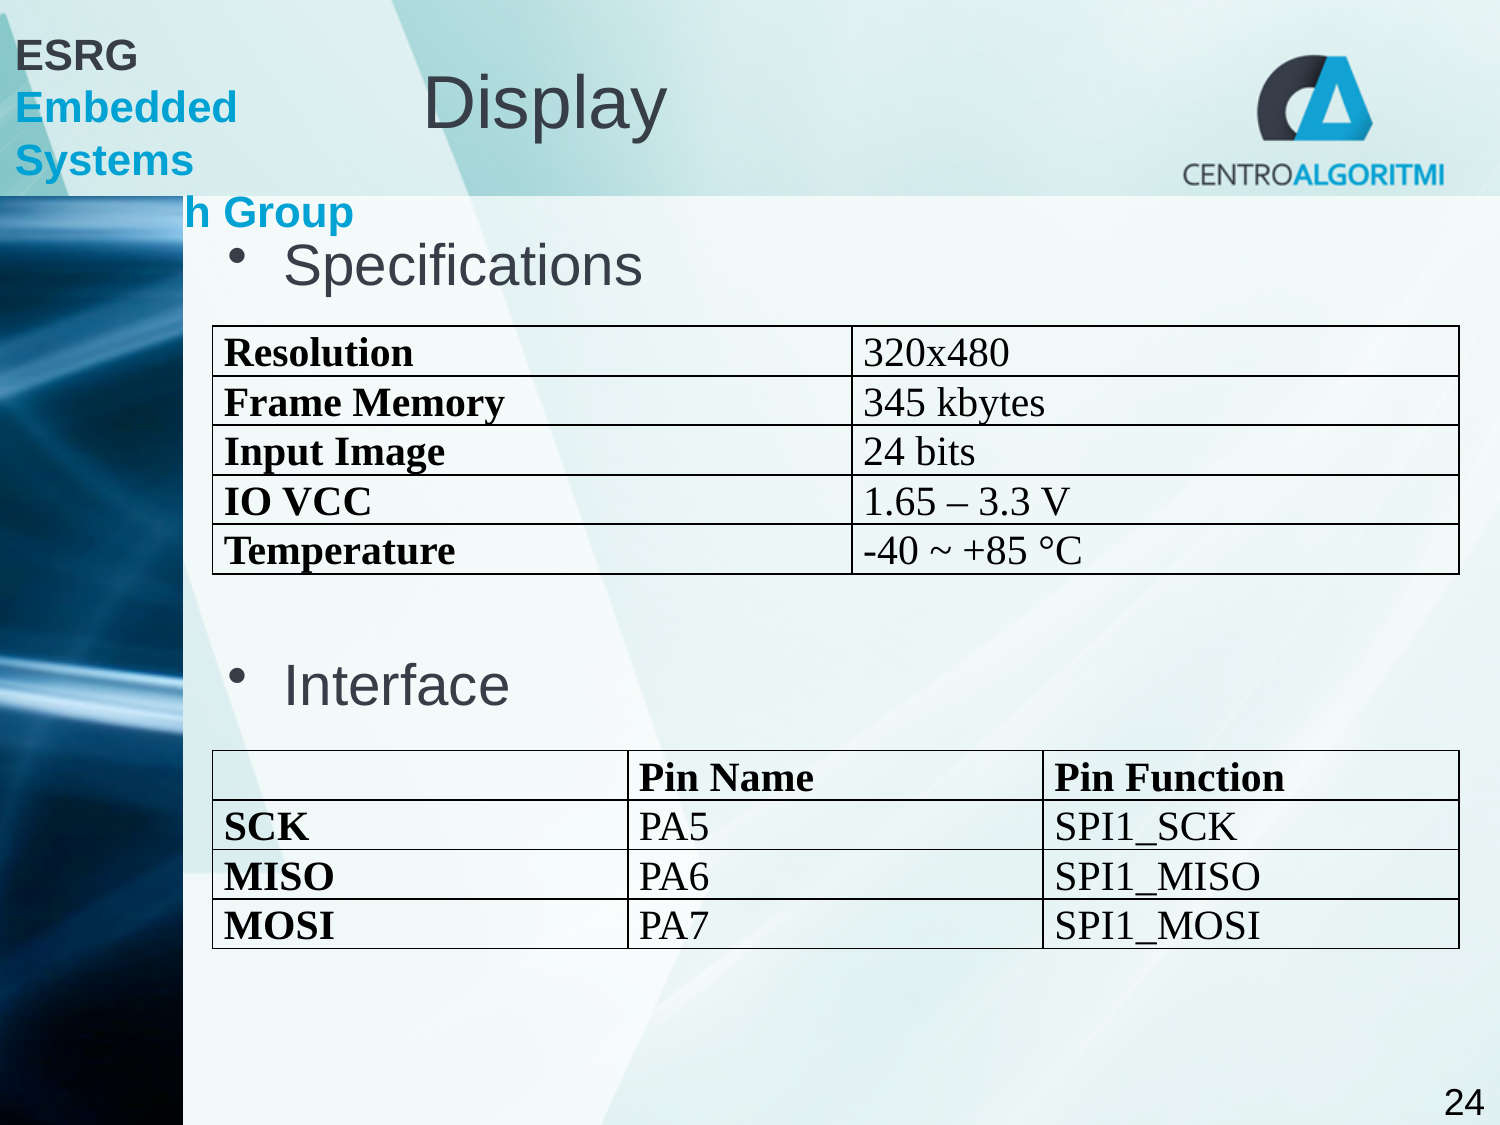

# Display
Specifications

Interface
| Resolution | 320x480 |
| --- | --- |
| Frame Memory | 345 kbytes |
| Input Image | 24 bits |
| IO VCC | 1.65 – 3.3 V |
| Temperature | -40 ~ +85 °C |
|  | Pin Name | Pin Function |
| --- | --- | --- |
| SCK | PA5 | SPI1\_SCK |
| MISO | PA6 | SPI1\_MISO |
| MOSI | PA7 | SPI1\_MOSI |
24